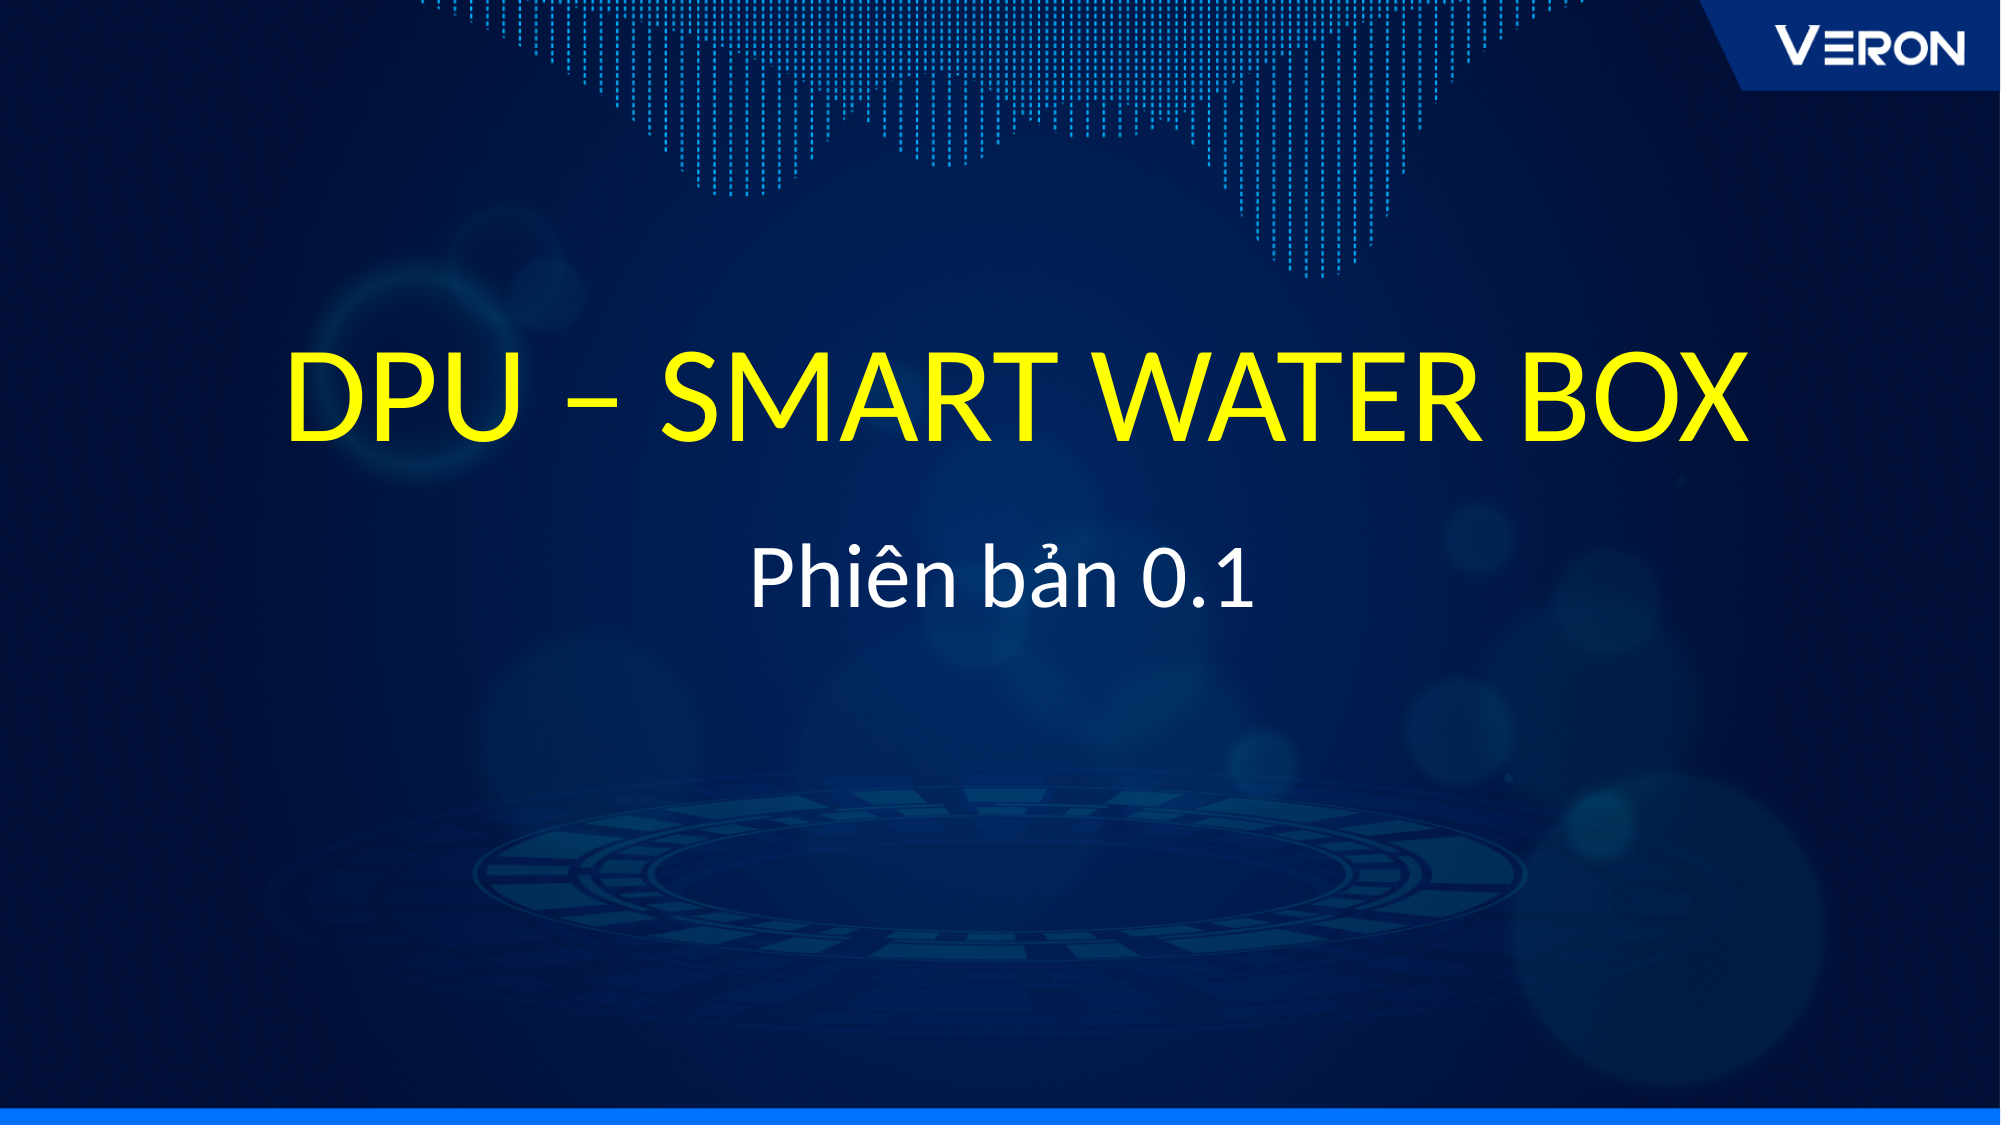

DPU – SMART WATER BOX
# Phiên bản 0.1